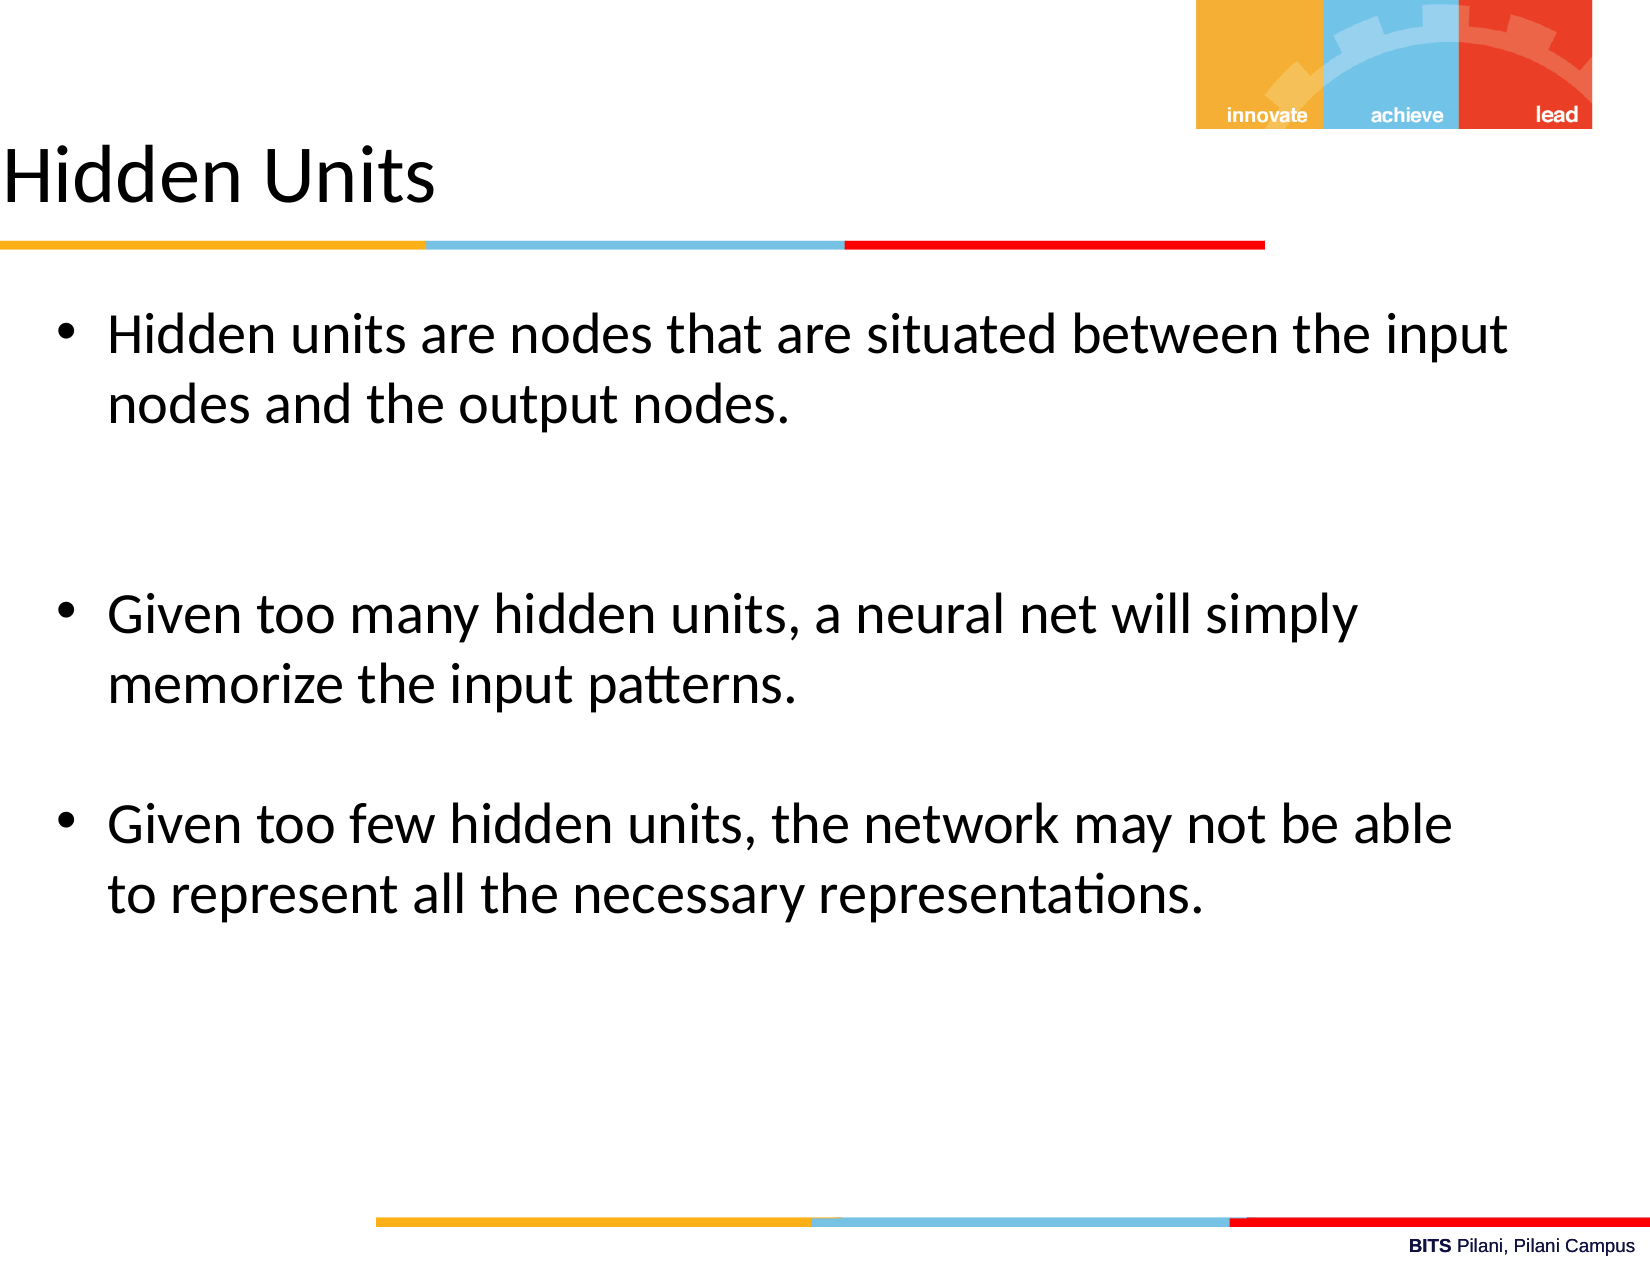

Hidden Units
Hidden units are nodes that are situated between the input nodes and the output nodes.

Given too many hidden units, a neural net will simply memorize the input patterns.

Given too few hidden units, the network may not be able to represent all the necessary representations.